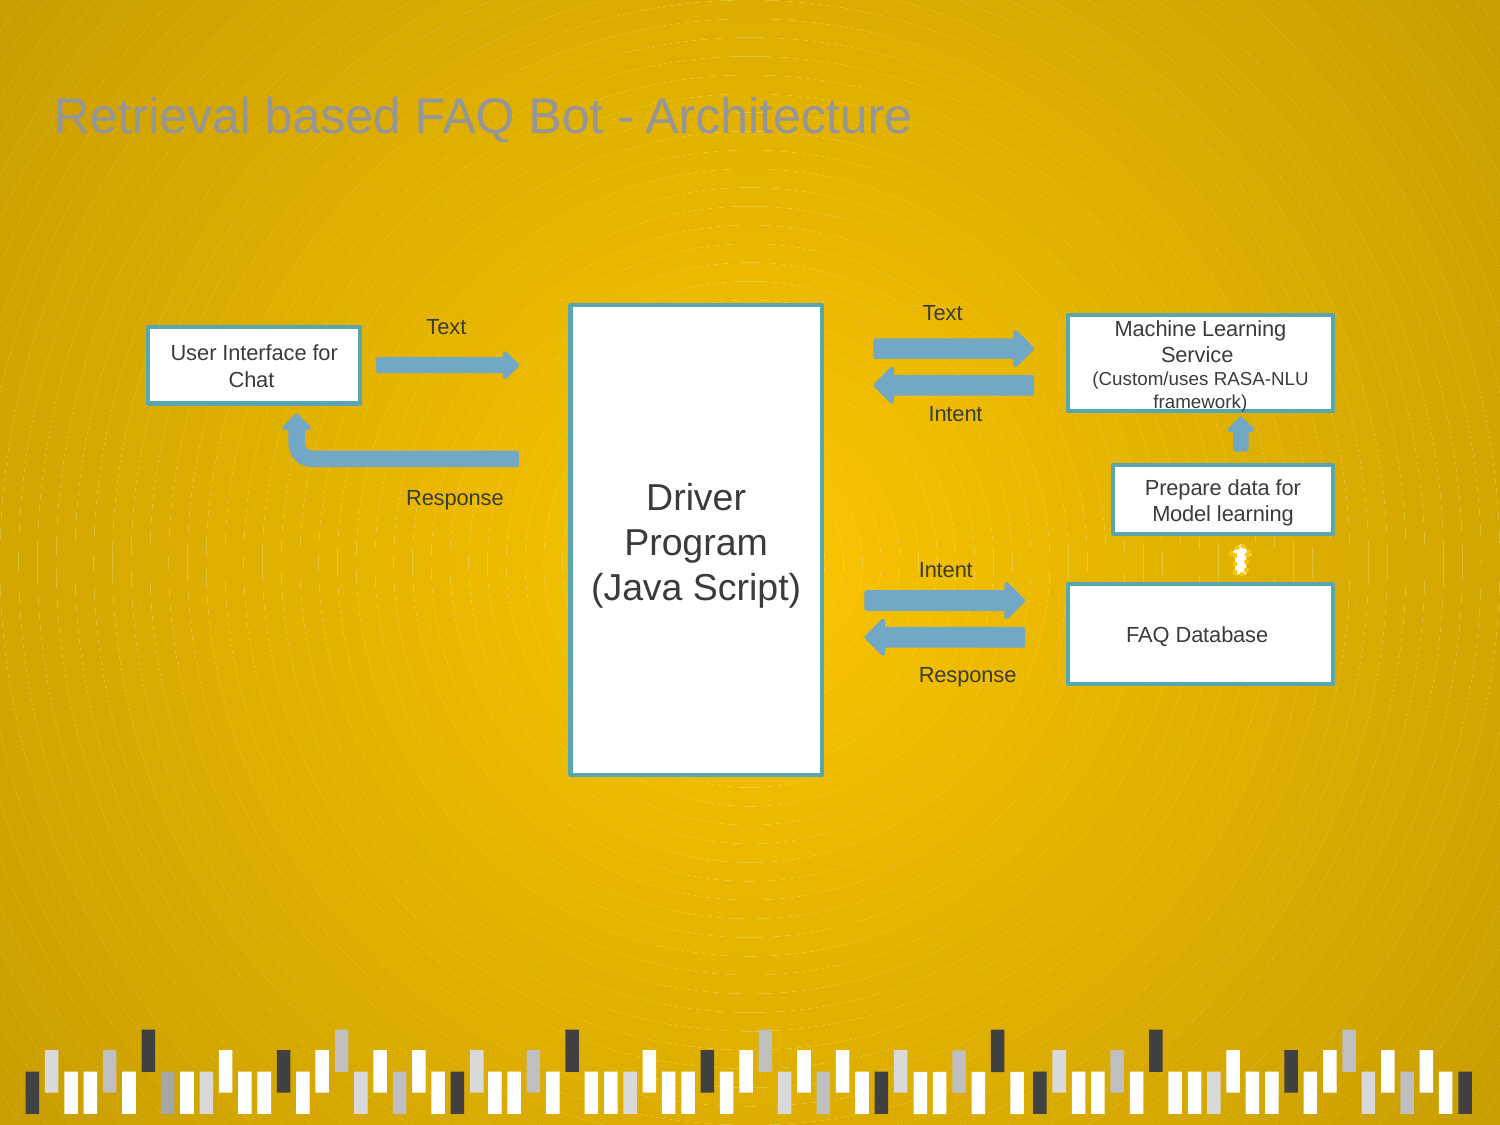

Retrieval based FAQ Bot - Architecture
Text
Text
Driver Program
(Java Script)
Machine Learning Service
(Custom/uses RASA-NLU framework)

User Interface for Chat

Intent

Prepare data for Model learning
Response

Intent

FAQ Database

Response